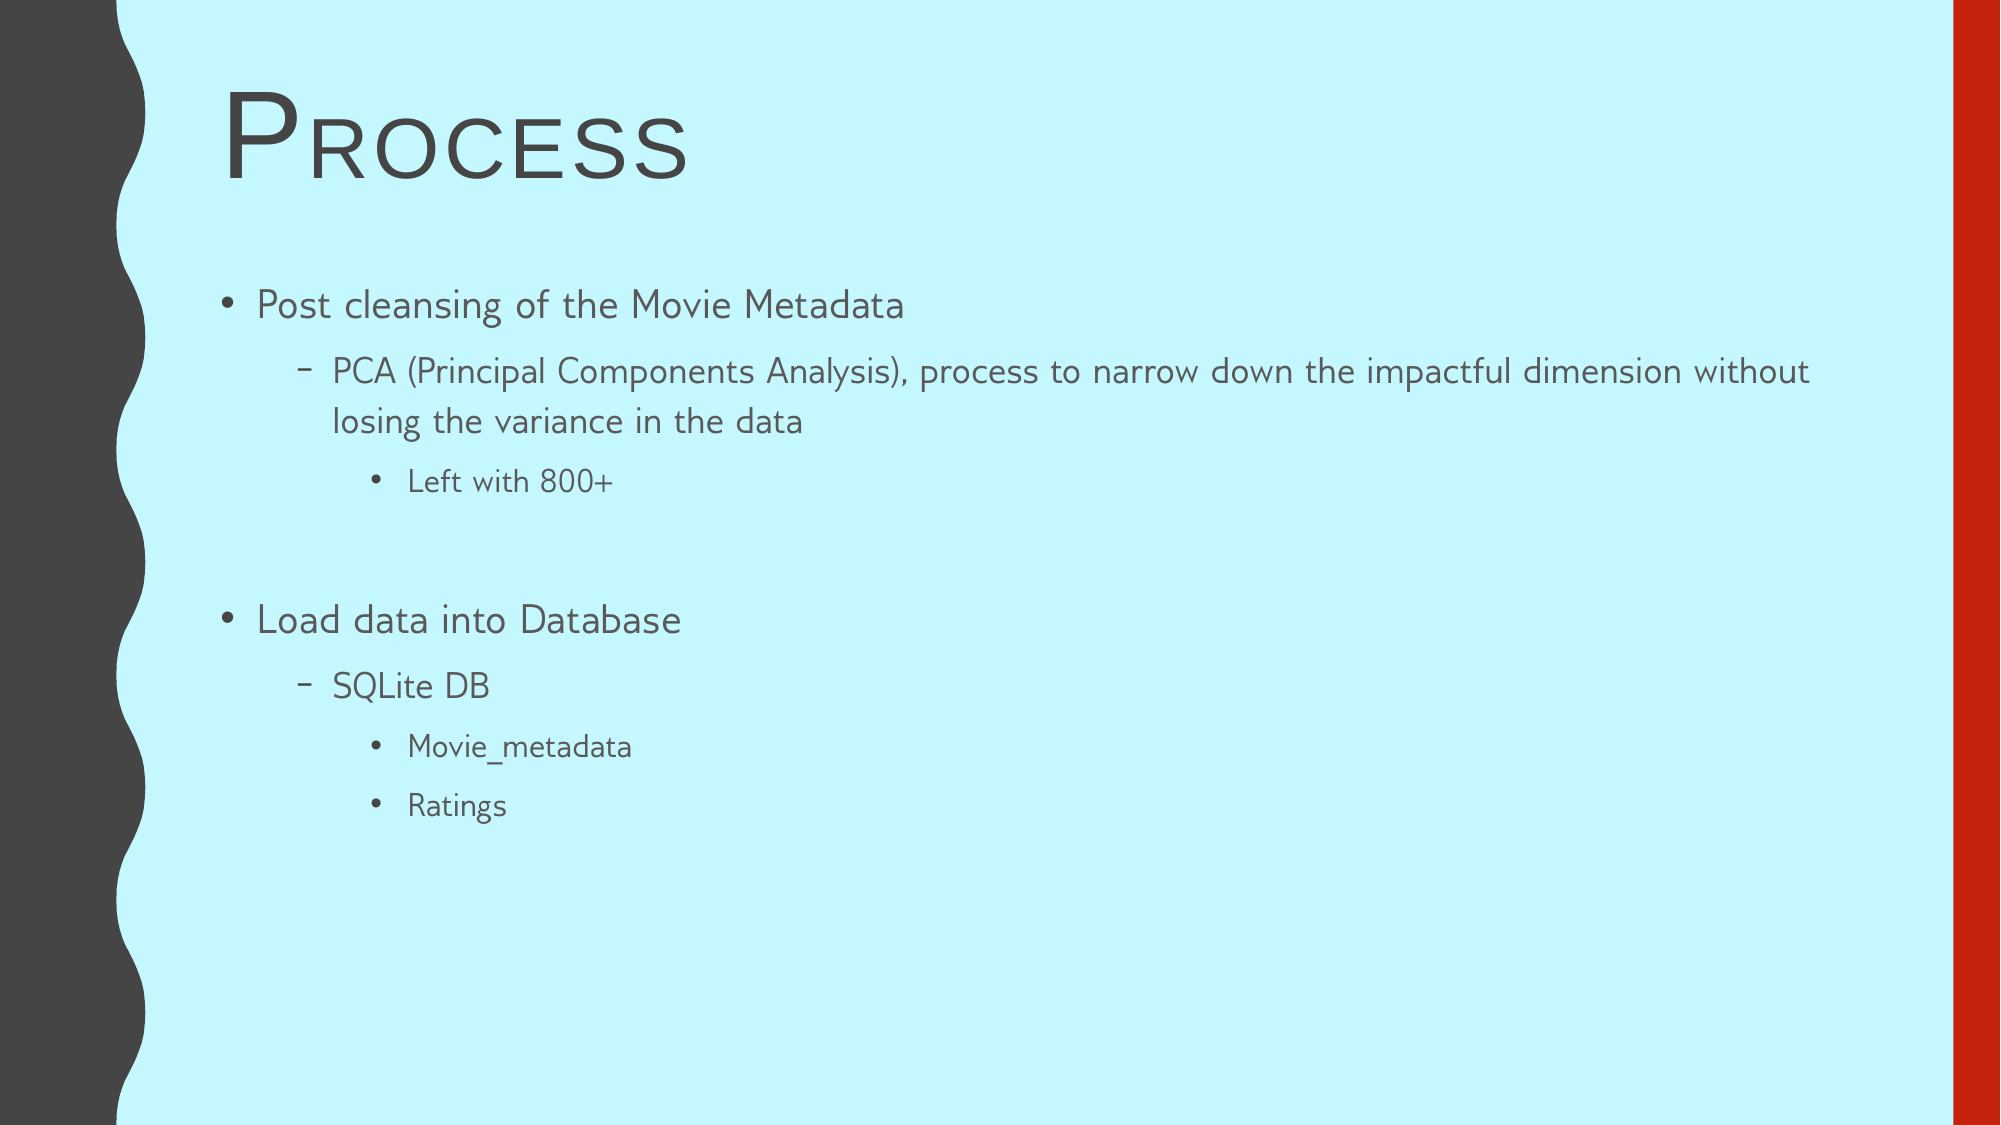

# Process
Post cleansing of the Movie Metadata
PCA (Principal Components Analysis), process to narrow down the impactful dimension without losing the variance in the data
Left with 800+

Load data into Database
SQLite DB
Movie_metadata
Ratings